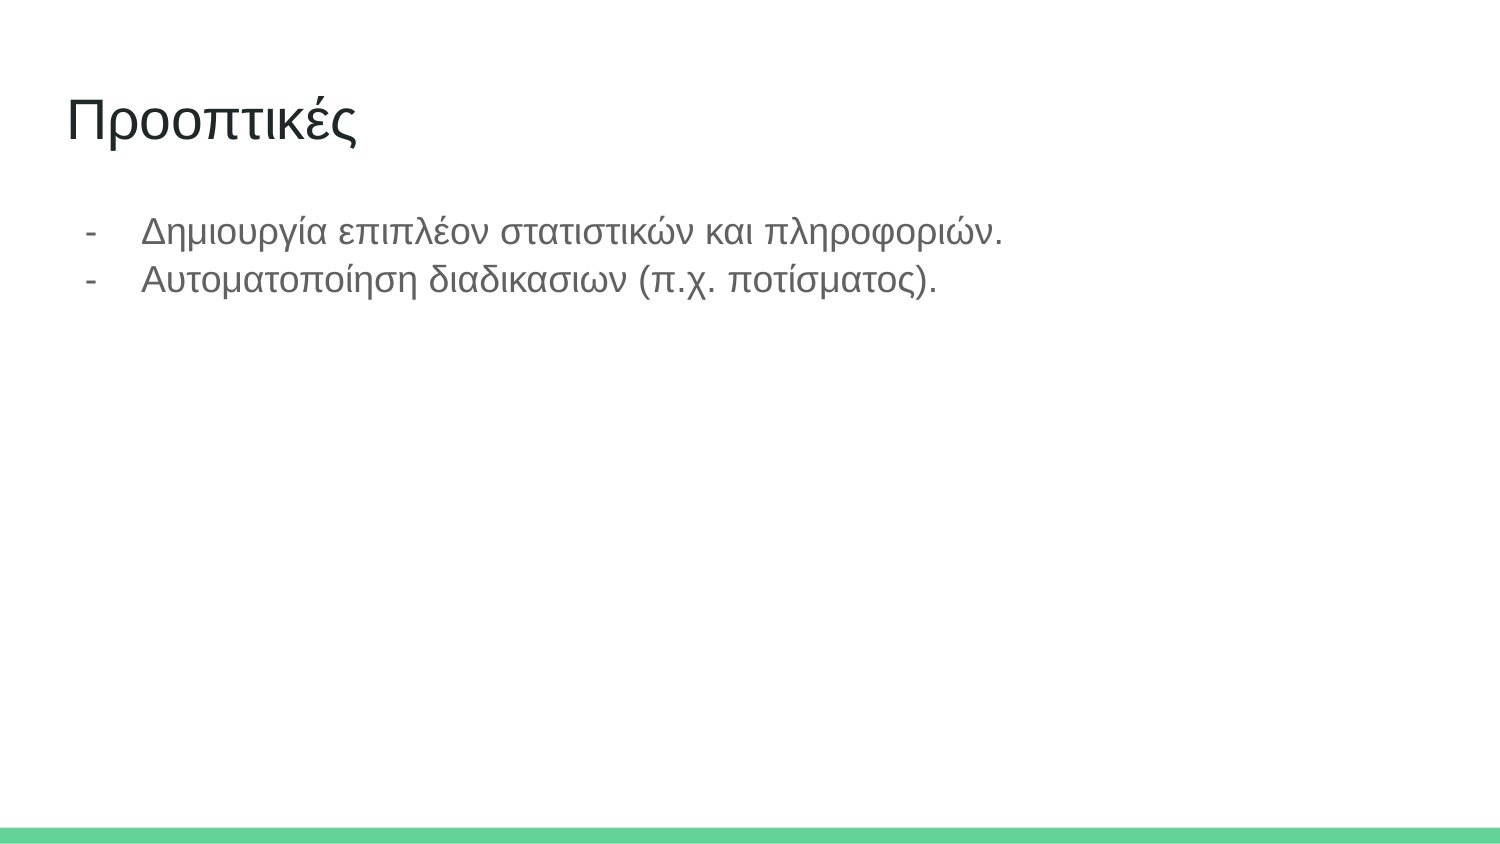

# Προοπτικές
Δημιουργία επιπλέον στατιστικών και πληροφοριών.
Αυτοματοποίηση διαδικασιων (π.χ. ποτίσματος).